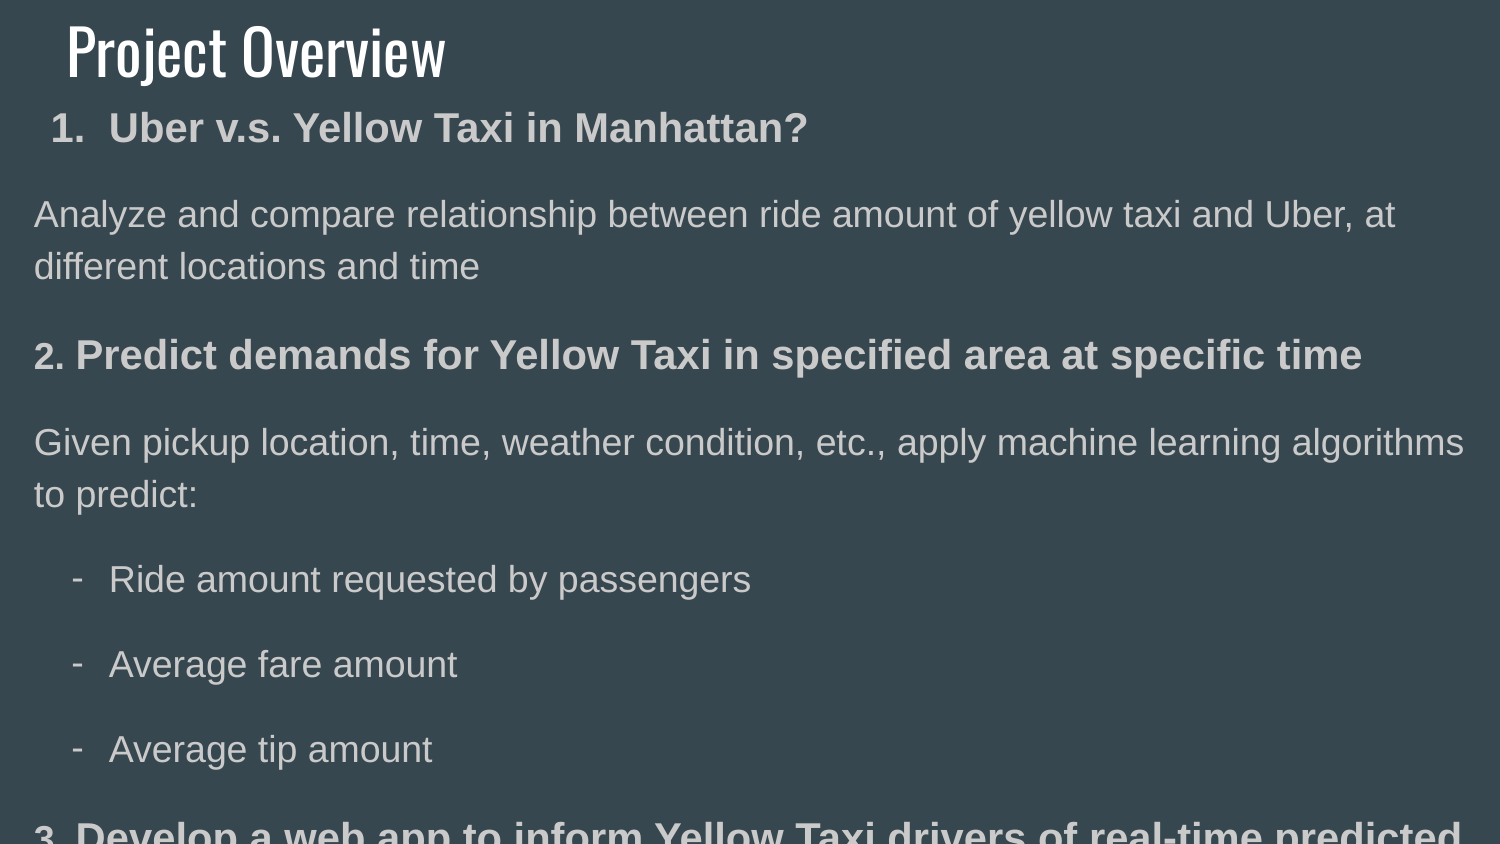

# Project Overview
Uber v.s. Yellow Taxi in Manhattan?
Analyze and compare relationship between ride amount of yellow taxi and Uber, at different locations and time
2. Predict demands for Yellow Taxi in specified area at specific time
Given pickup location, time, weather condition, etc., apply machine learning algorithms to predict:
Ride amount requested by passengers
Average fare amount
Average tip amount
3. Develop a web app to inform Yellow Taxi drivers of real-time predicted ride amount, distance, and tip, so that riders could make better pick-up decisions